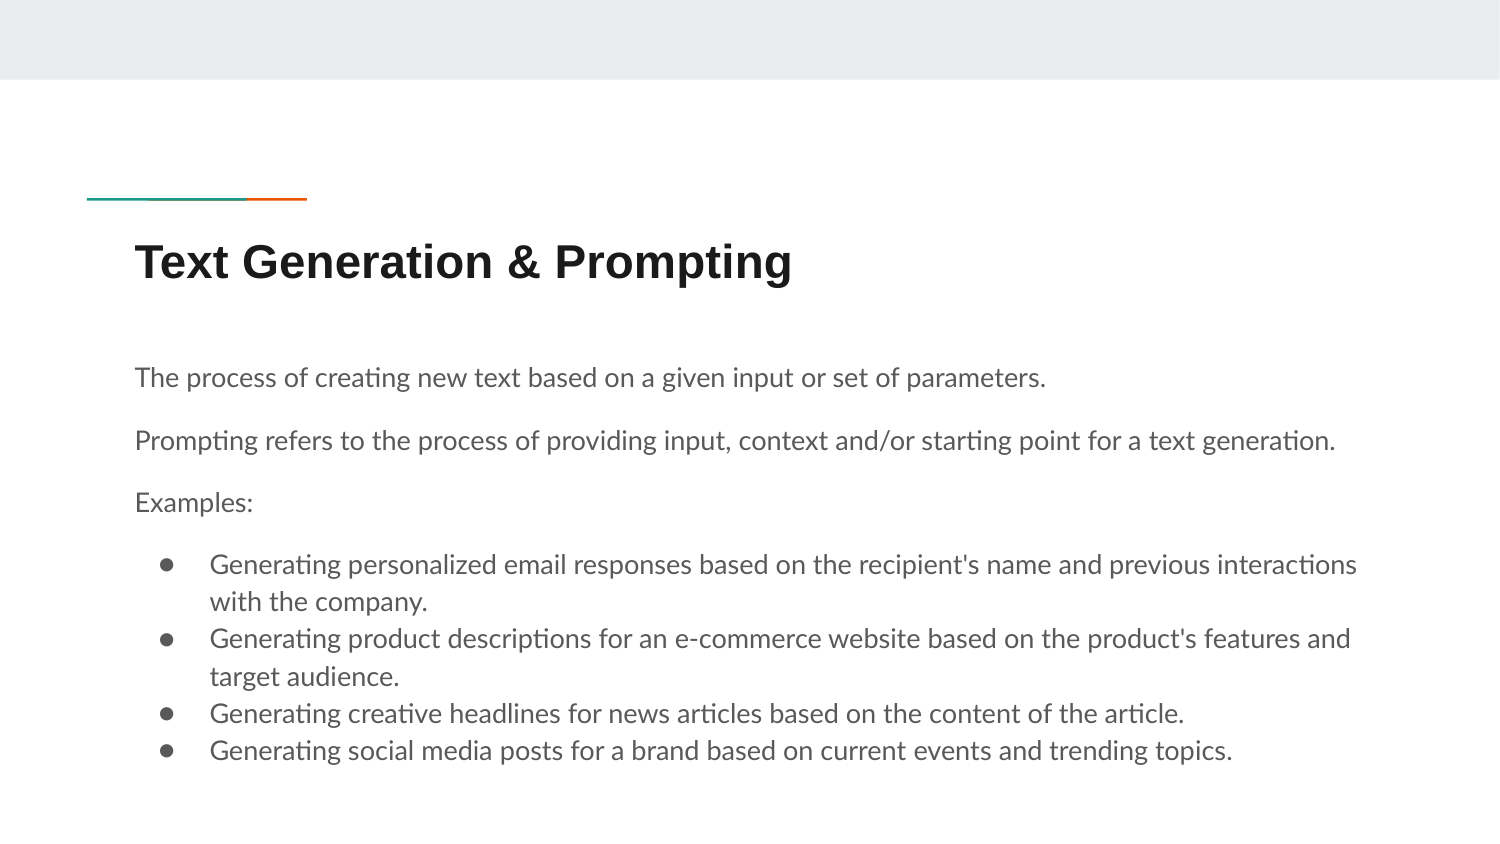

# Text Generation & Prompting
The process of creating new text based on a given input or set of parameters.
Prompting refers to the process of providing input, context and/or starting point for a text generation.
Examples:
Generating personalized email responses based on the recipient's name and previous interactions with the company.
Generating product descriptions for an e-commerce website based on the product's features and target audience.
Generating creative headlines for news articles based on the content of the article.
Generating social media posts for a brand based on current events and trending topics.